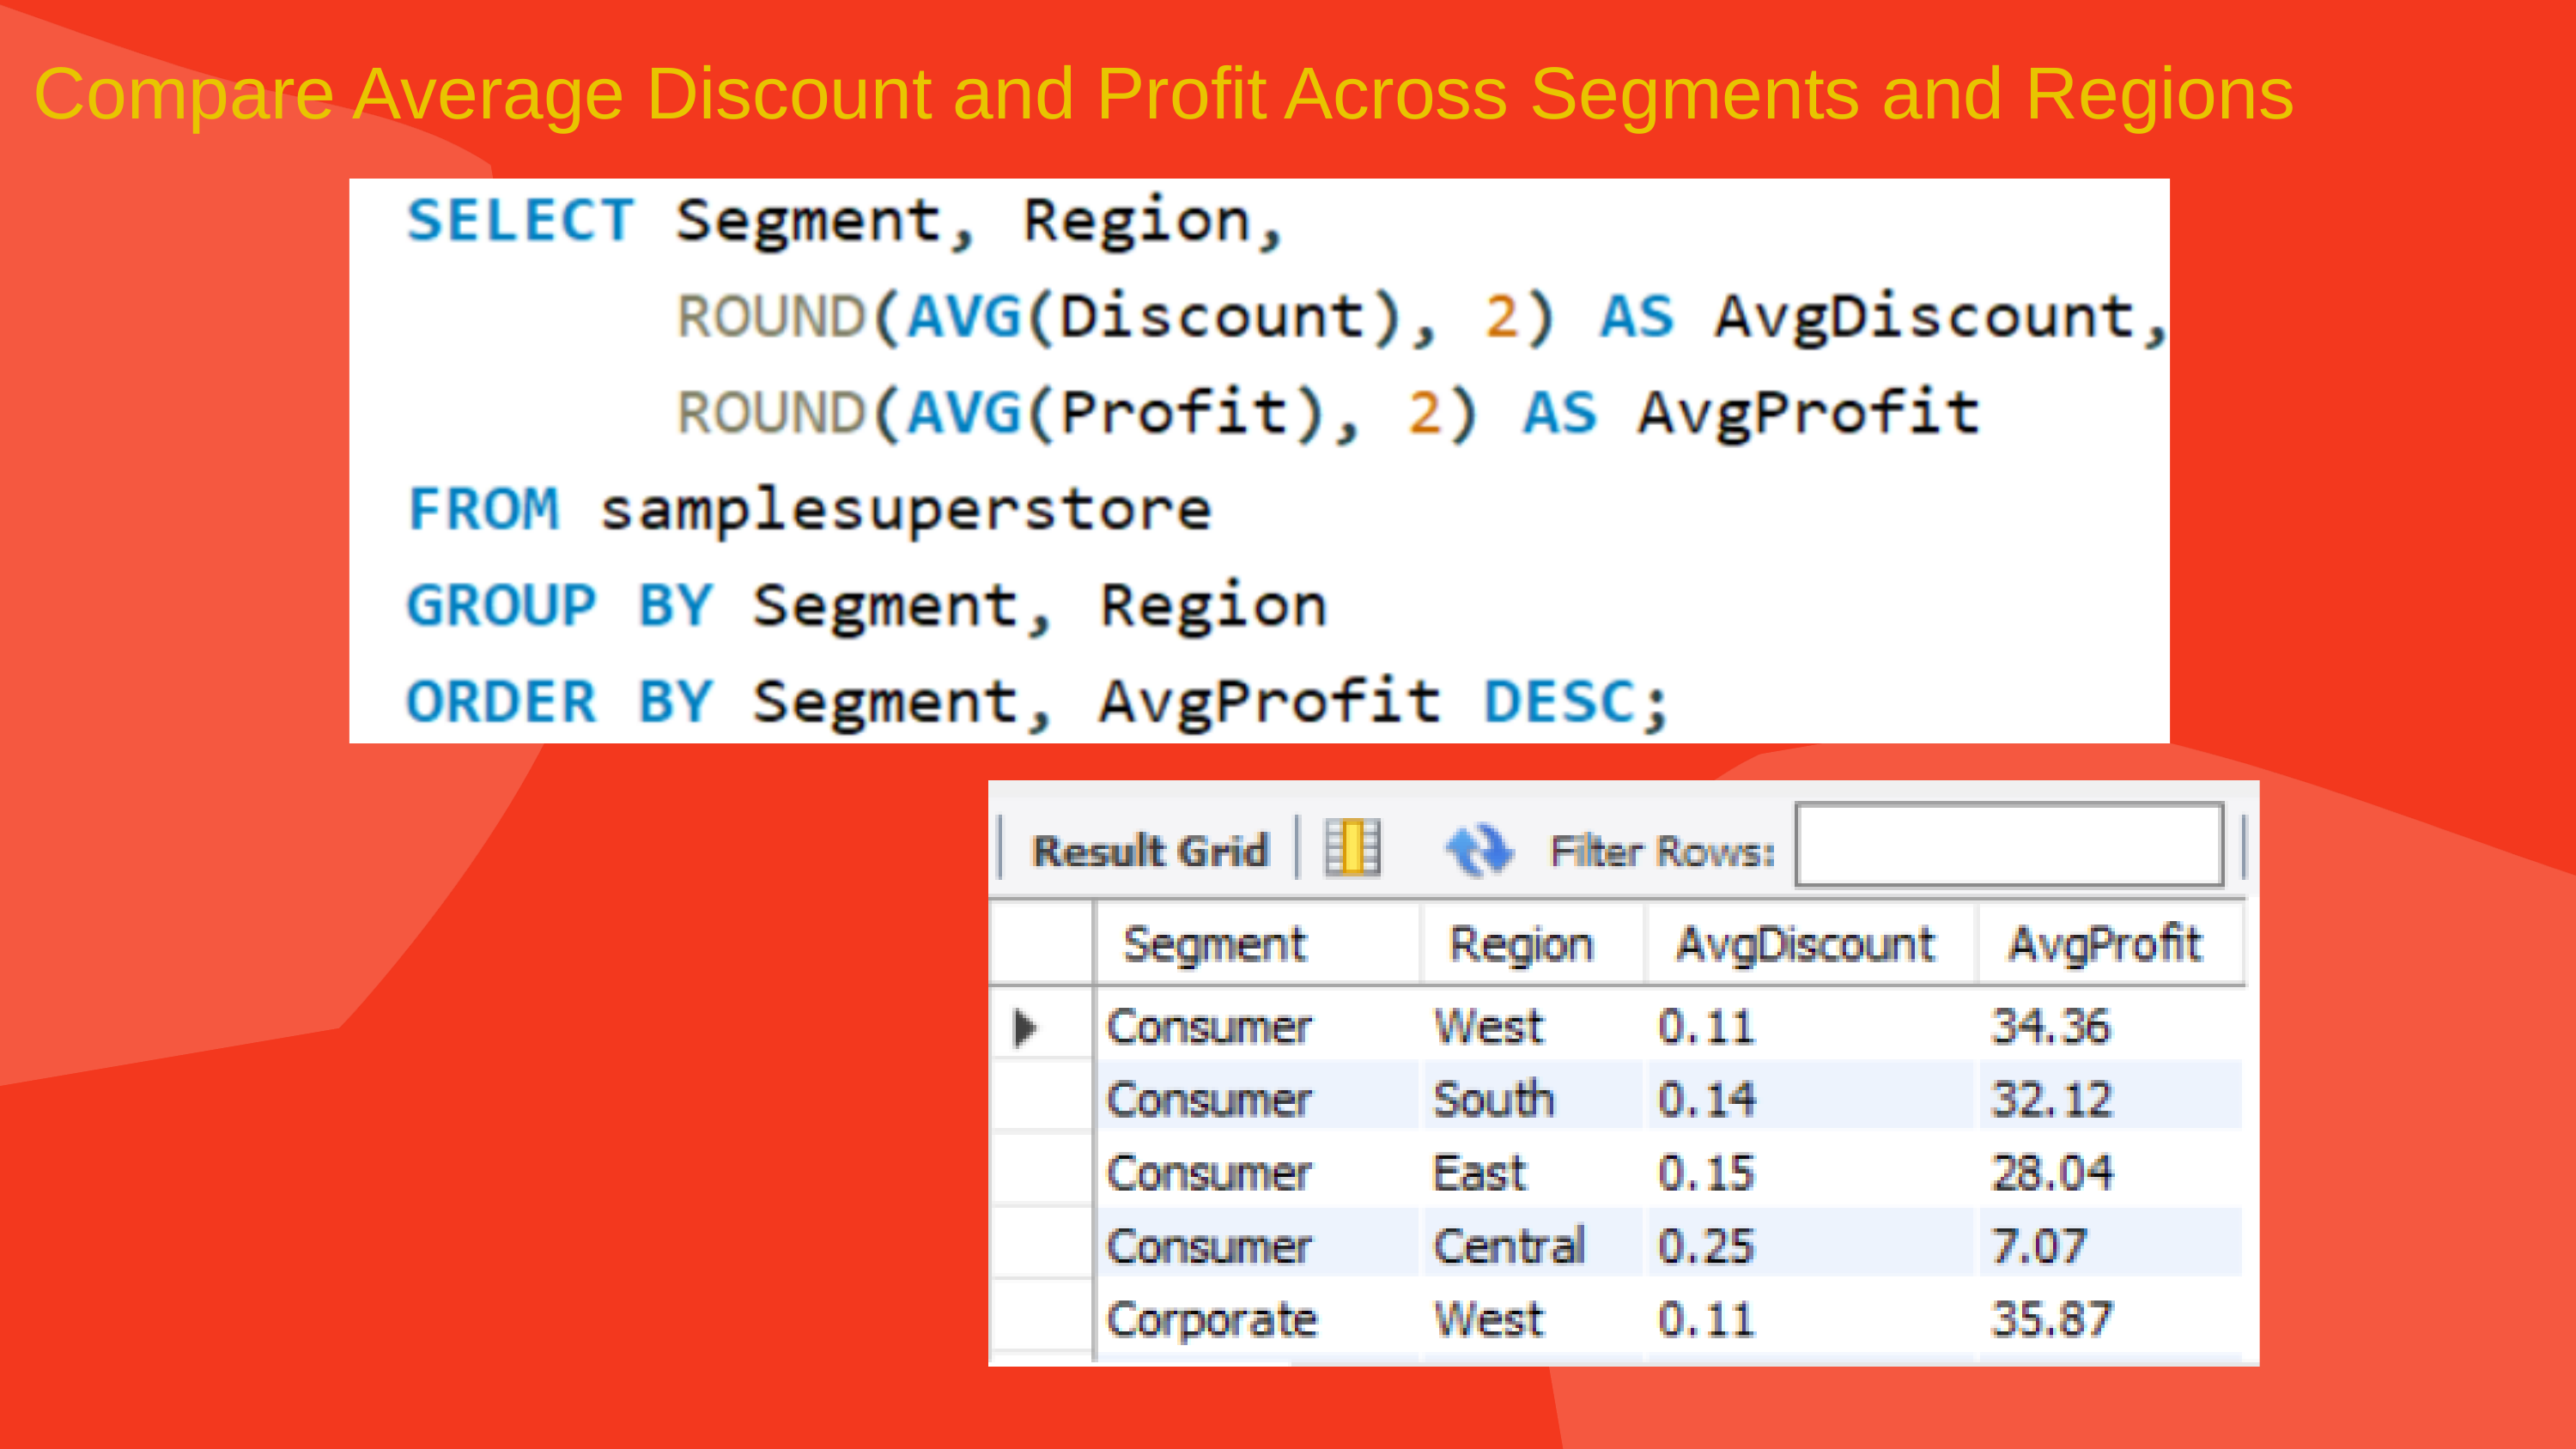

Compare Average Discount and Profit Across Segments and Regions